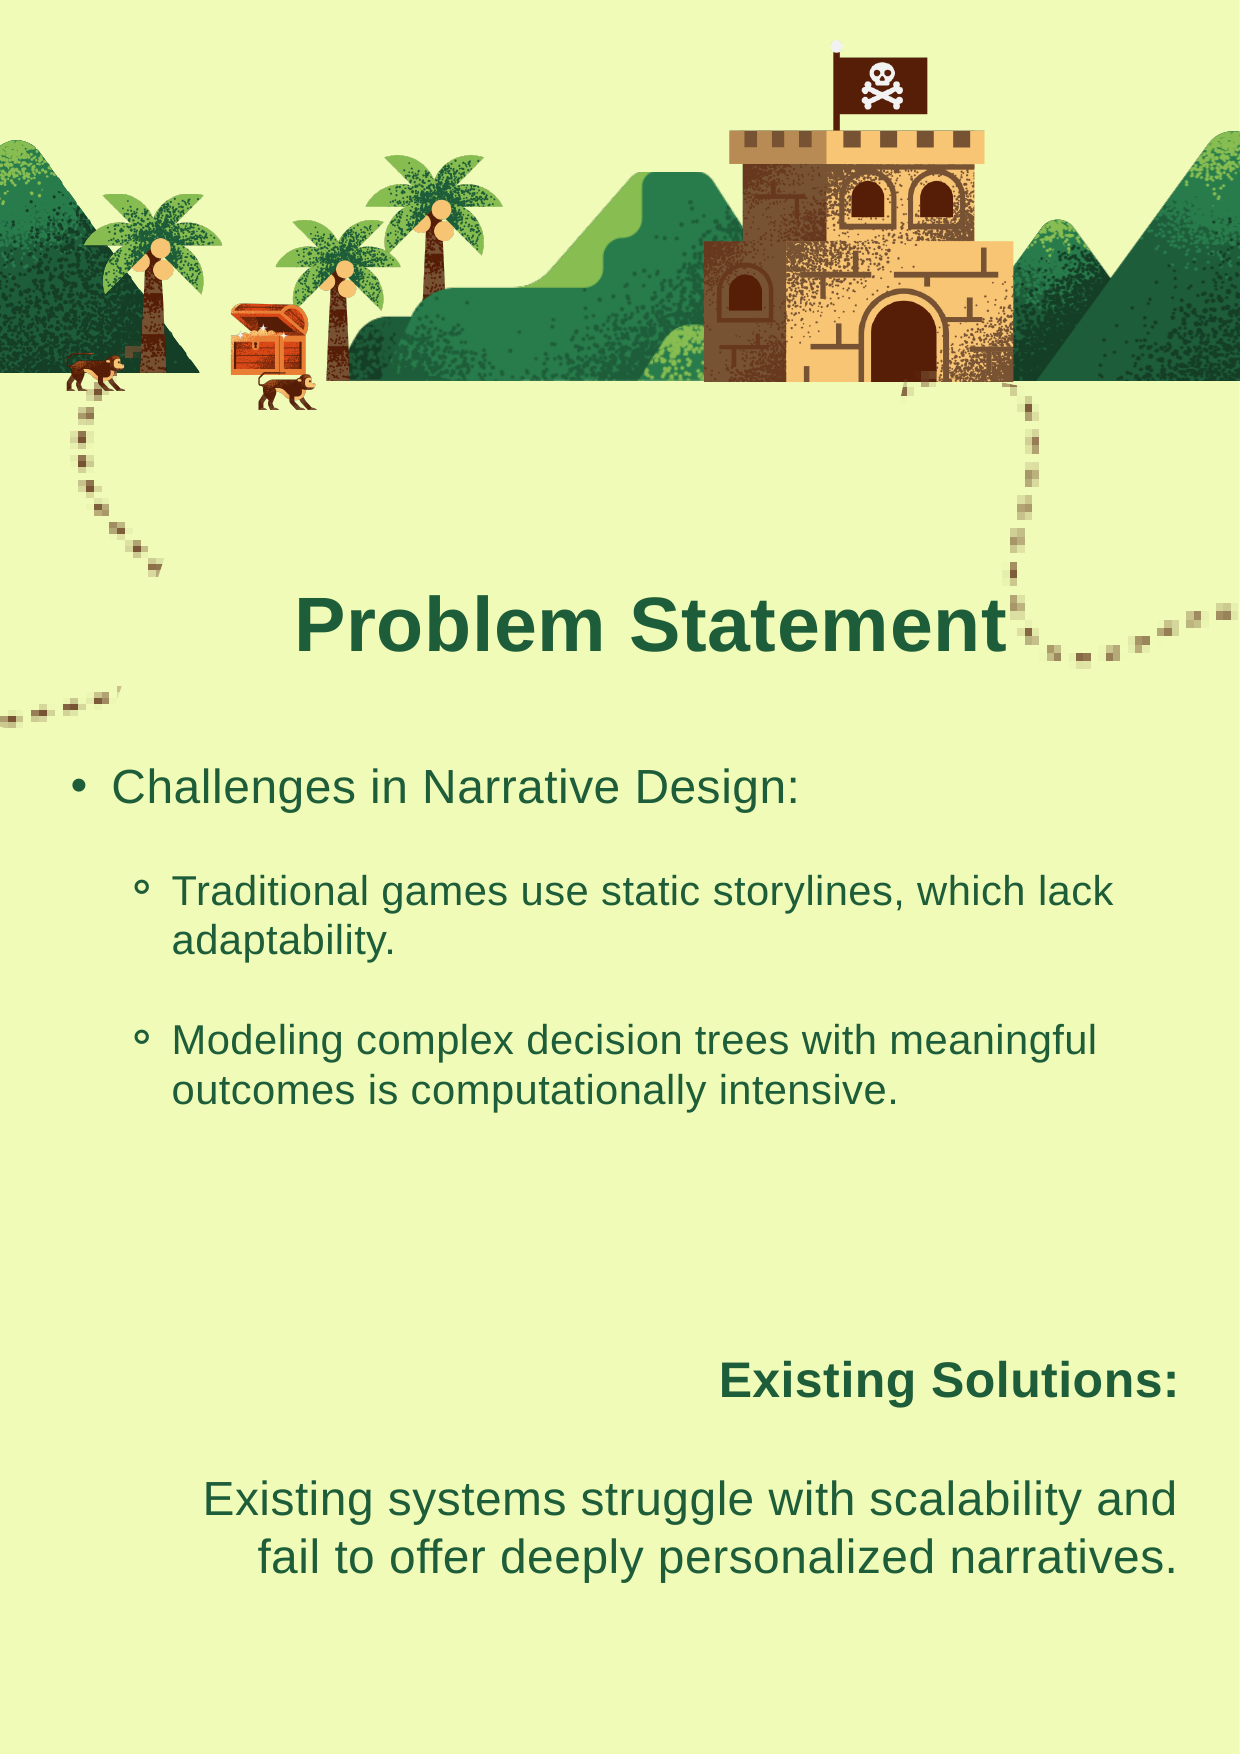

Problem Statement
Challenges in Narrative Design:

Traditional games use static storylines, which lack adaptability.

Modeling complex decision trees with meaningful outcomes is computationally intensive.

Existing Solutions:

Existing systems struggle with scalability and fail to offer deeply personalized narratives.